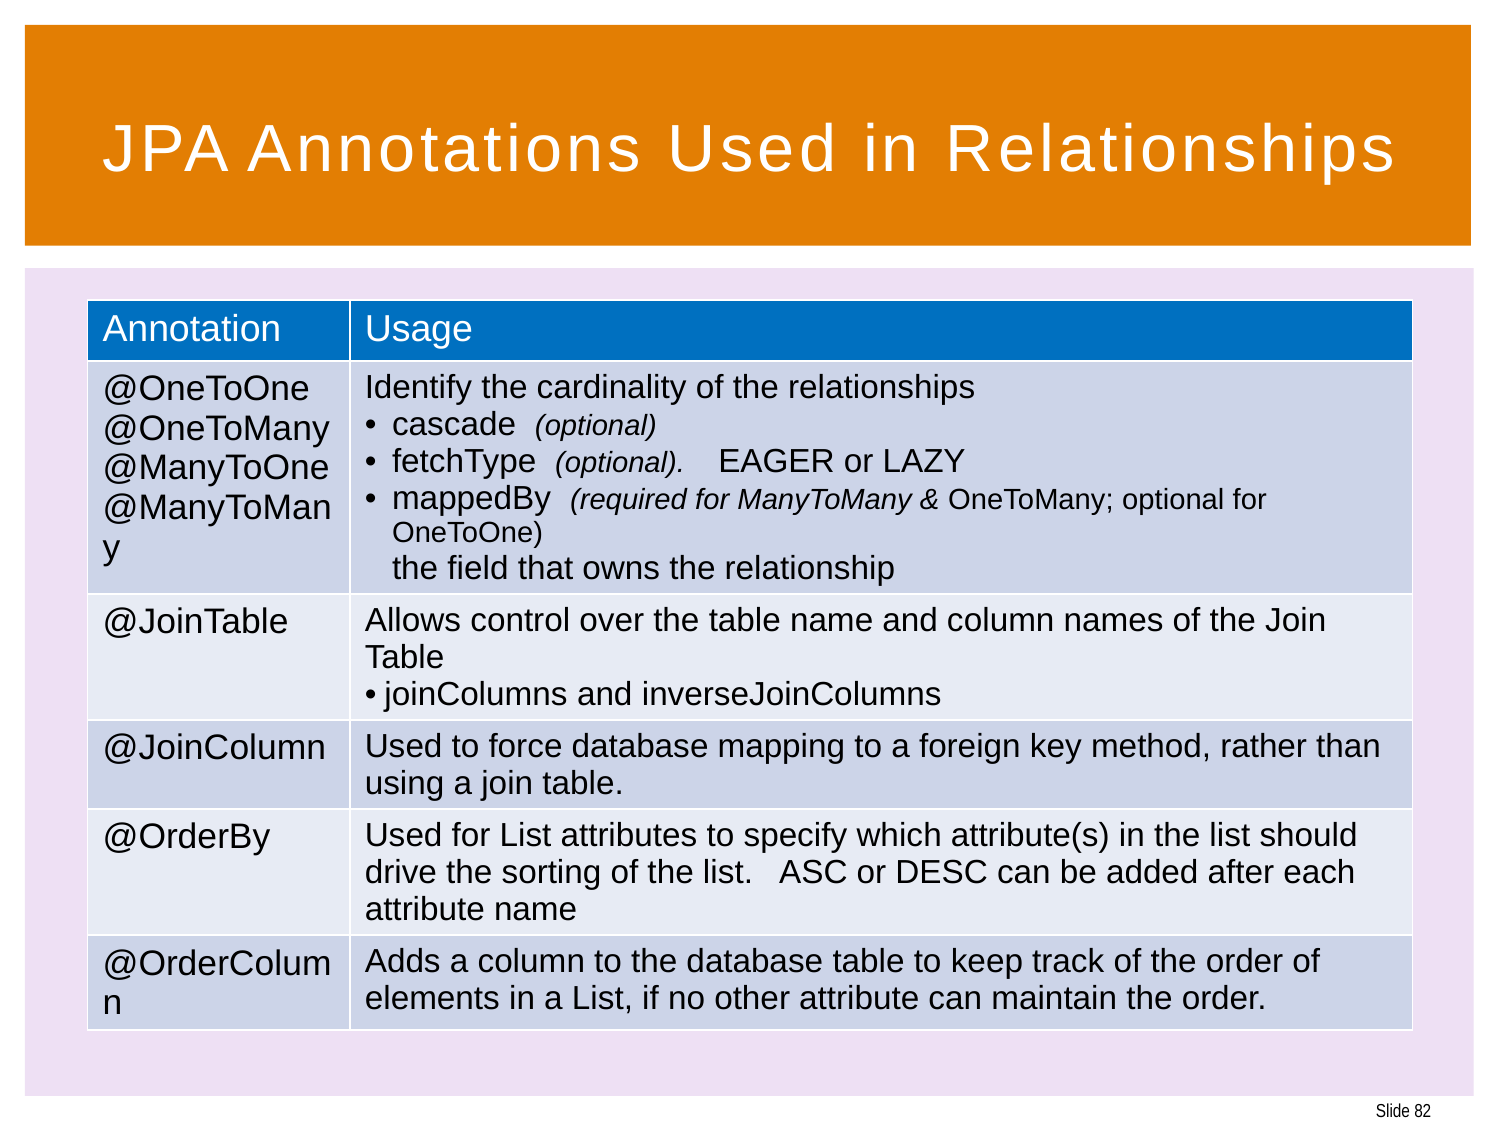

82
# JPA Annotations Used in Relationships

| Annotation | Usage |
| --- | --- |
| @OneToOne @OneToMany @ManyToOne @ManyToMany | Identify the cardinality of the relationships cascade (optional) fetchType (optional). EAGER or LAZY mappedBy (required for ManyToMany & OneToMany; optional for OneToOne) the field that owns the relationship |
| @JoinTable | Allows control over the table name and column names of the Join Table joinColumns and inverseJoinColumns |
| @JoinColumn | Used to force database mapping to a foreign key method, rather than using a join table. |
| @OrderBy | Used for List attributes to specify which attribute(s) in the list should drive the sorting of the list. ASC or DESC can be added after each attribute name |
| @OrderColumn | Adds a column to the database table to keep track of the order of elements in a List, if no other attribute can maintain the order. |